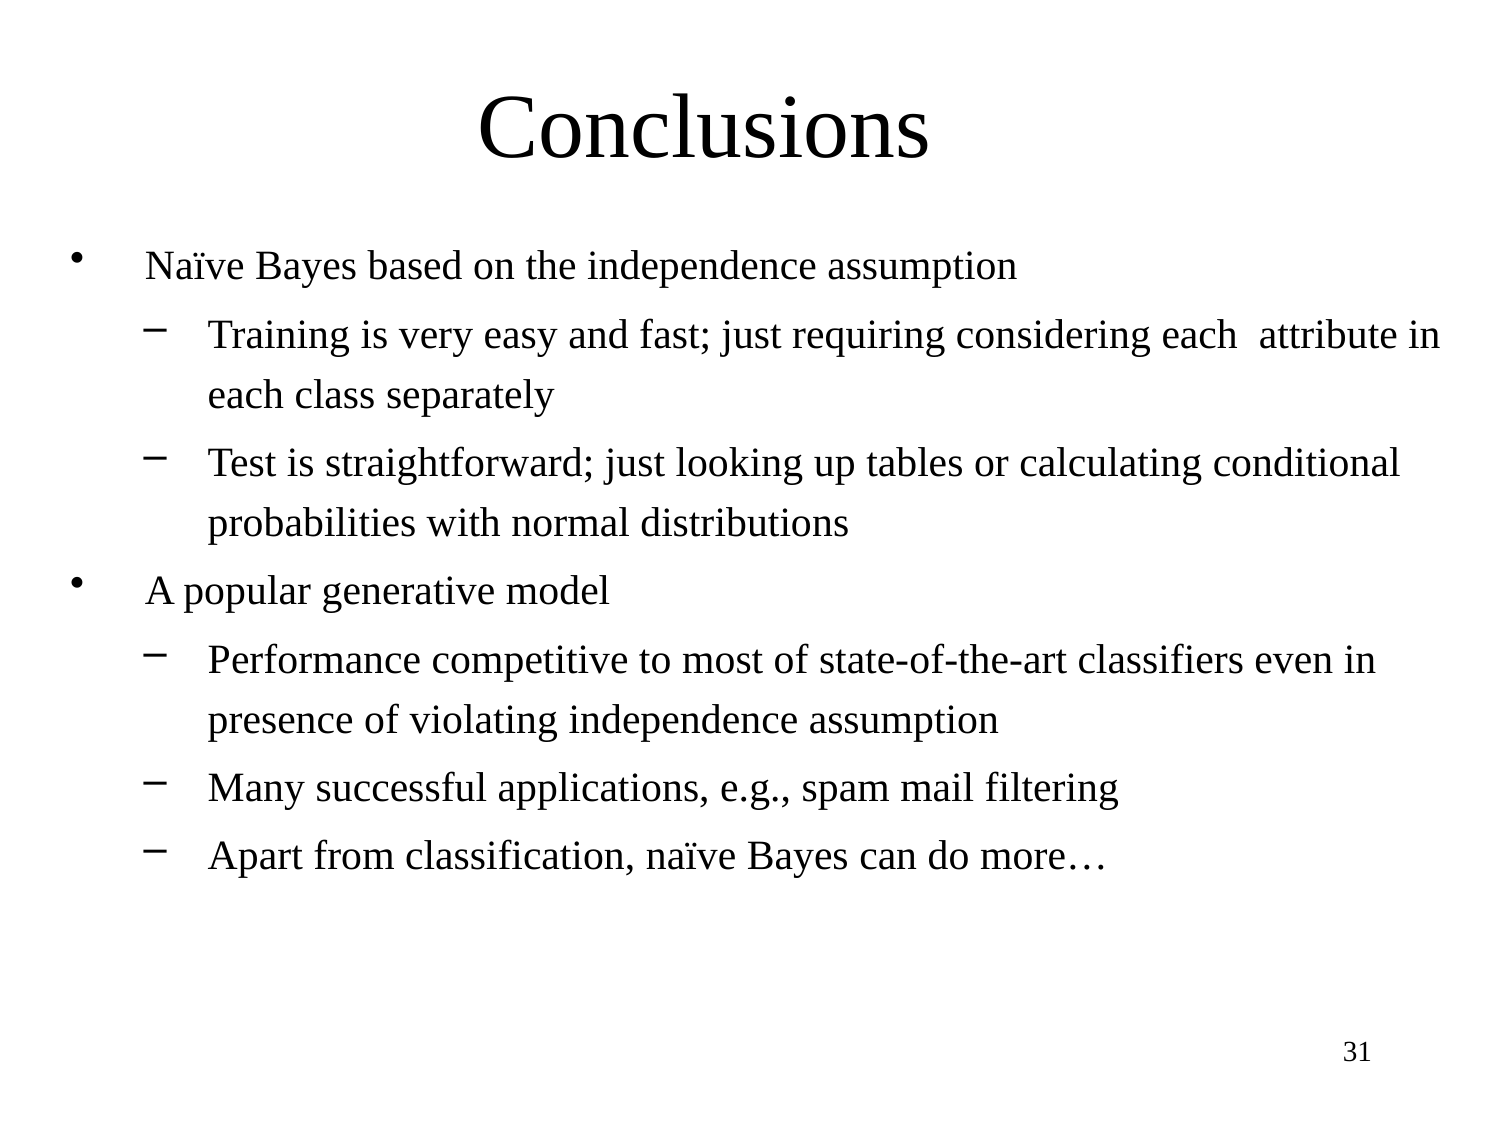

# Conclusions
Naïve Bayes based on the independence assumption
Training is very easy and fast; just requiring considering each  attribute in each class separately
Test is straightforward; just looking up tables or calculating conditional probabilities with normal distributions
A popular generative model
Performance competitive to most of state-of-the-art classifiers even in presence of violating independence assumption
Many successful applications, e.g., spam mail filtering
Apart from classification, naïve Bayes can do more…

31